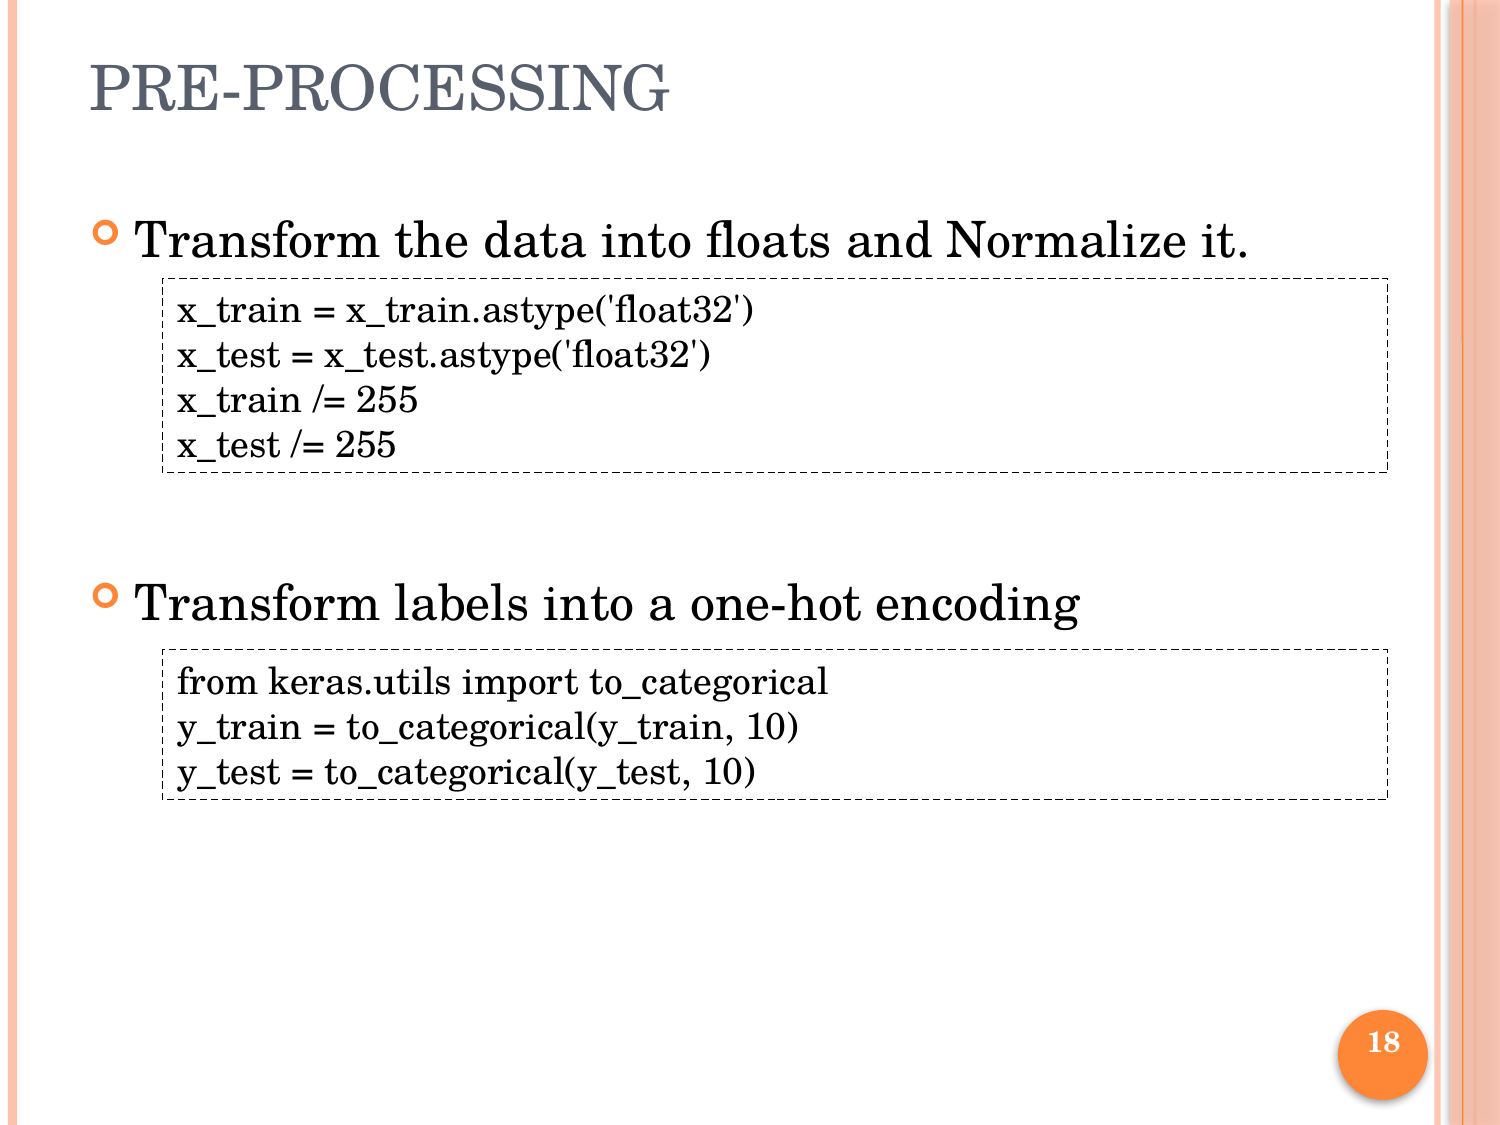

# Pre-processing
Transform the data into floats and Normalize it.

Transform labels into a one-hot encoding

x_train = x_train.astype('float32')
x_test = x_test.astype('float32')
x_train /= 255
x_test /= 255
from keras.utils import to_categorical
y_train = to_categorical(y_train, 10)
y_test = to_categorical(y_test, 10)
18